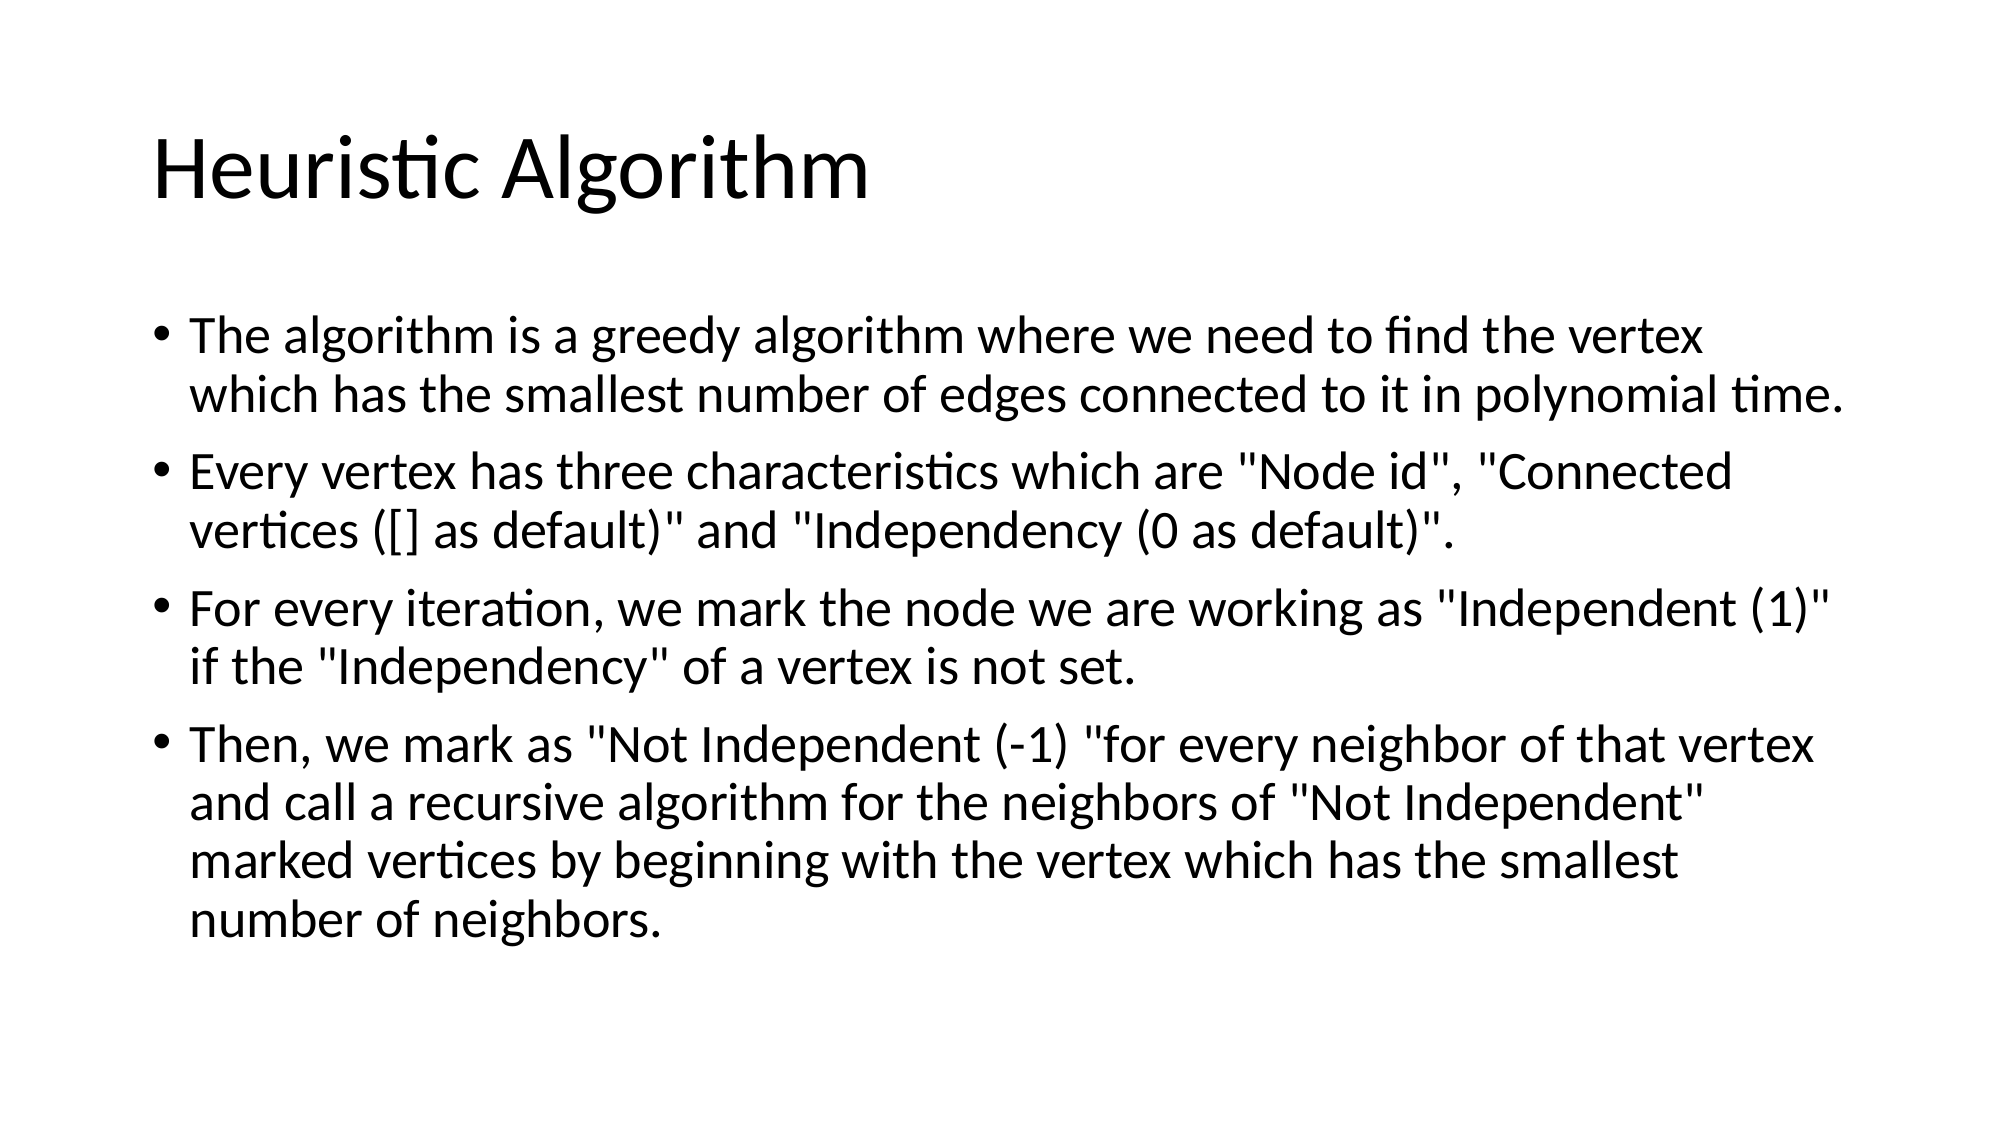

# Heuristic Algorithm
The algorithm is a greedy algorithm where we need to find the vertex which has the smallest number of edges connected to it in polynomial time.
Every vertex has three characteristics which are "Node id", "Connected vertices ([] as default)" and "Independency (0 as default)".
For every iteration, we mark the node we are working as "Independent (1)" if the "Independency" of a vertex is not set.
Then, we mark as "Not Independent (-1) "for every neighbor of that vertex and call a recursive algorithm for the neighbors of "Not Independent" marked vertices by beginning with the vertex which has the smallest number of neighbors.